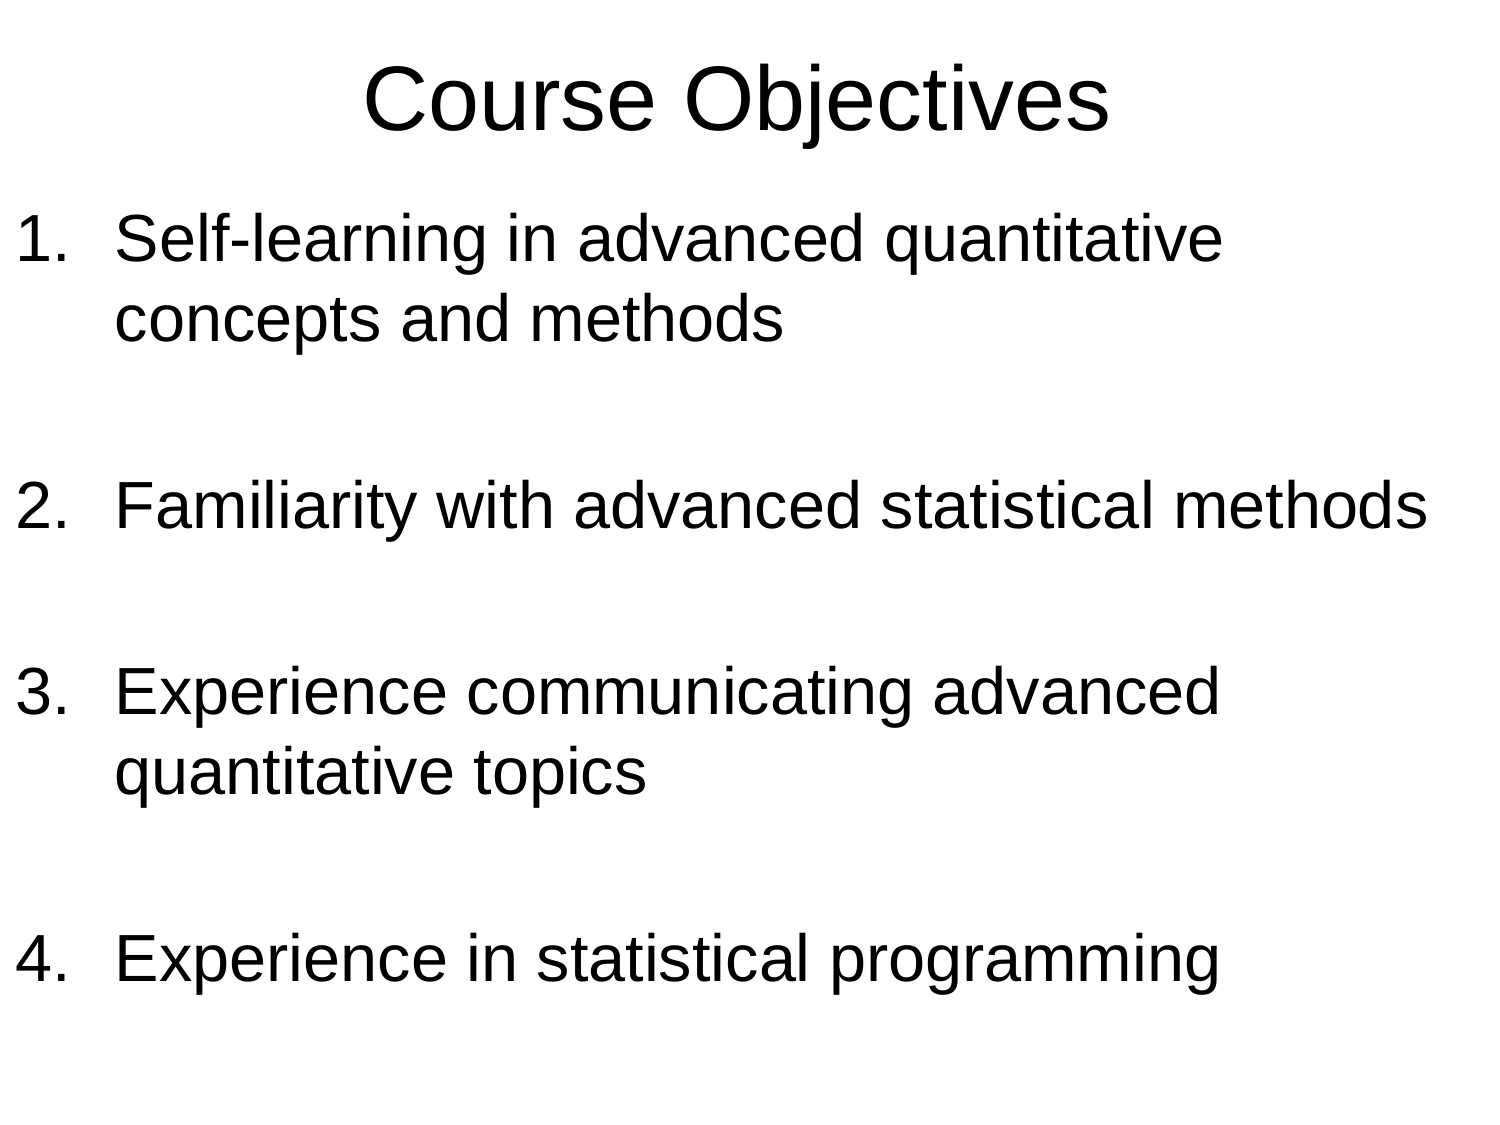

# Course Objectives
Self-learning in advanced quantitative concepts and methods

Familiarity with advanced statistical methods

Experience communicating advanced quantitative topics

Experience in statistical programming
Advanced Stats
Introduction
3